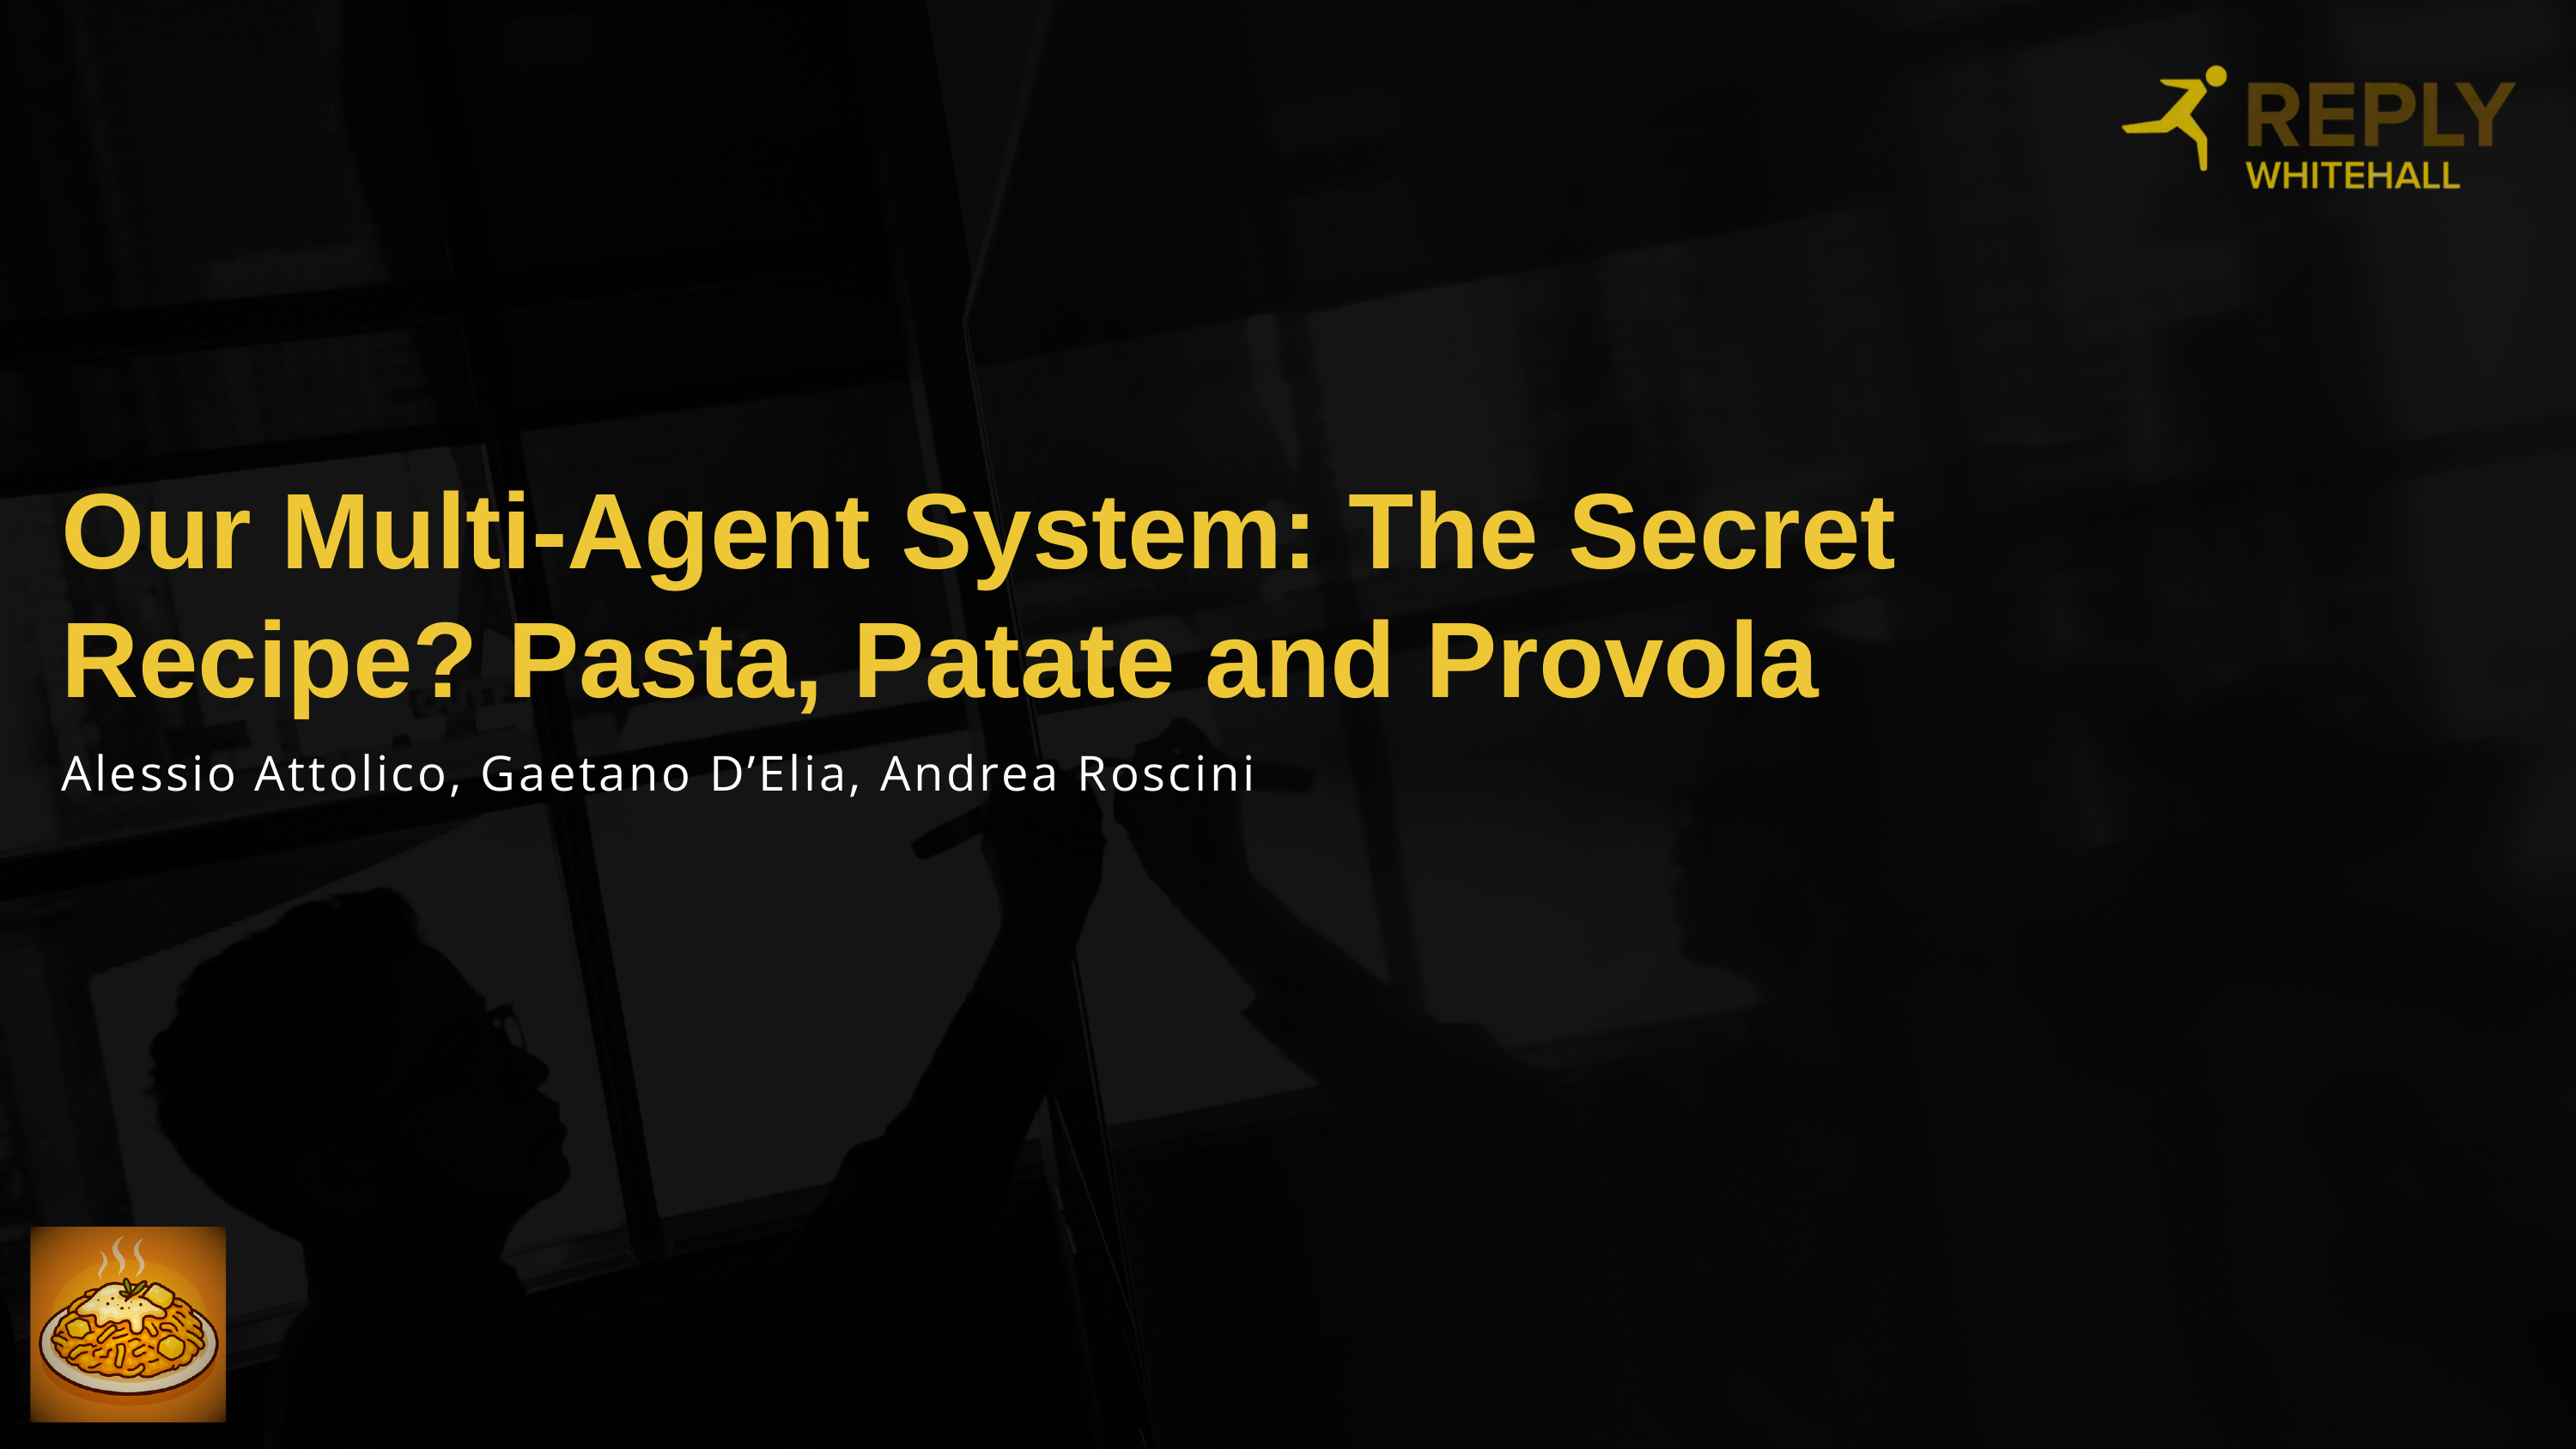

Our Multi-Agent System: The Secret Recipe? Pasta, Patate and Provola
Alessio Attolico, Gaetano D’Elia, Andrea Roscini